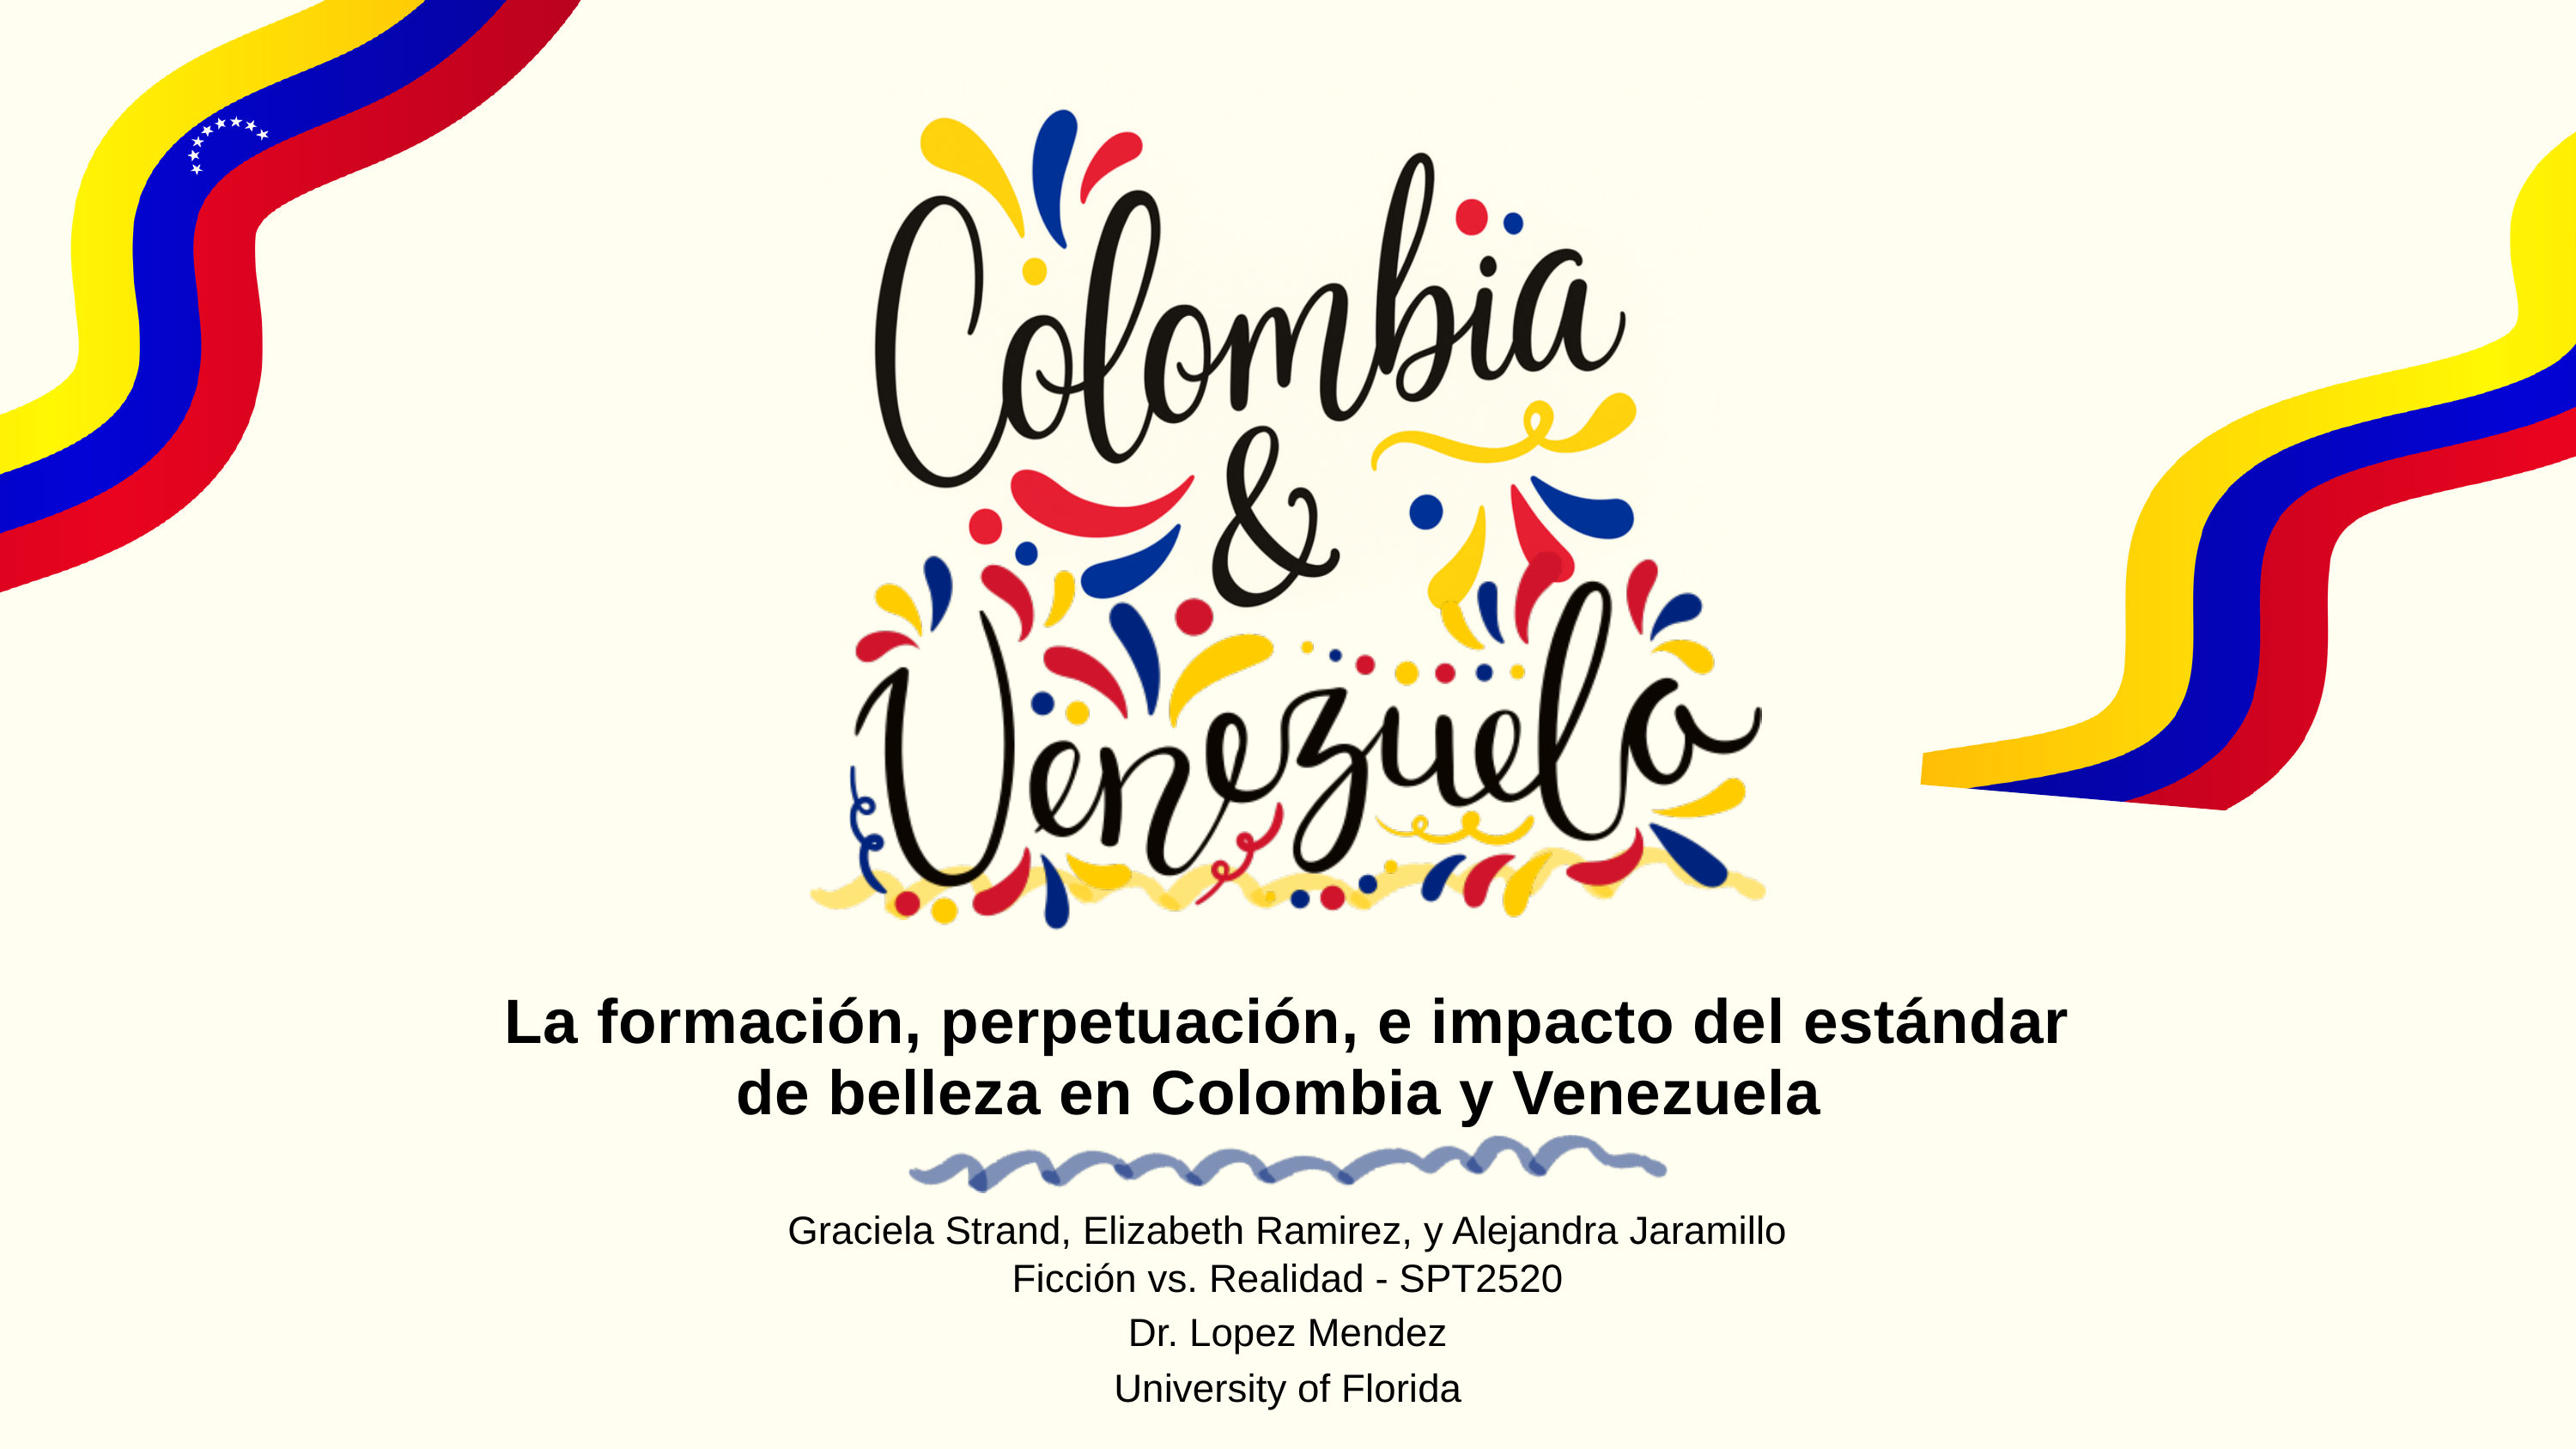

La formación, perpetuación, e impacto del estándar de belleza en Colombia y Venezuela

Graciela Strand, Elizabeth Ramirez, y Alejandra Jaramillo
Ficción vs. Realidad - SPT2520
Dr. Lopez Mendez
University of Florida